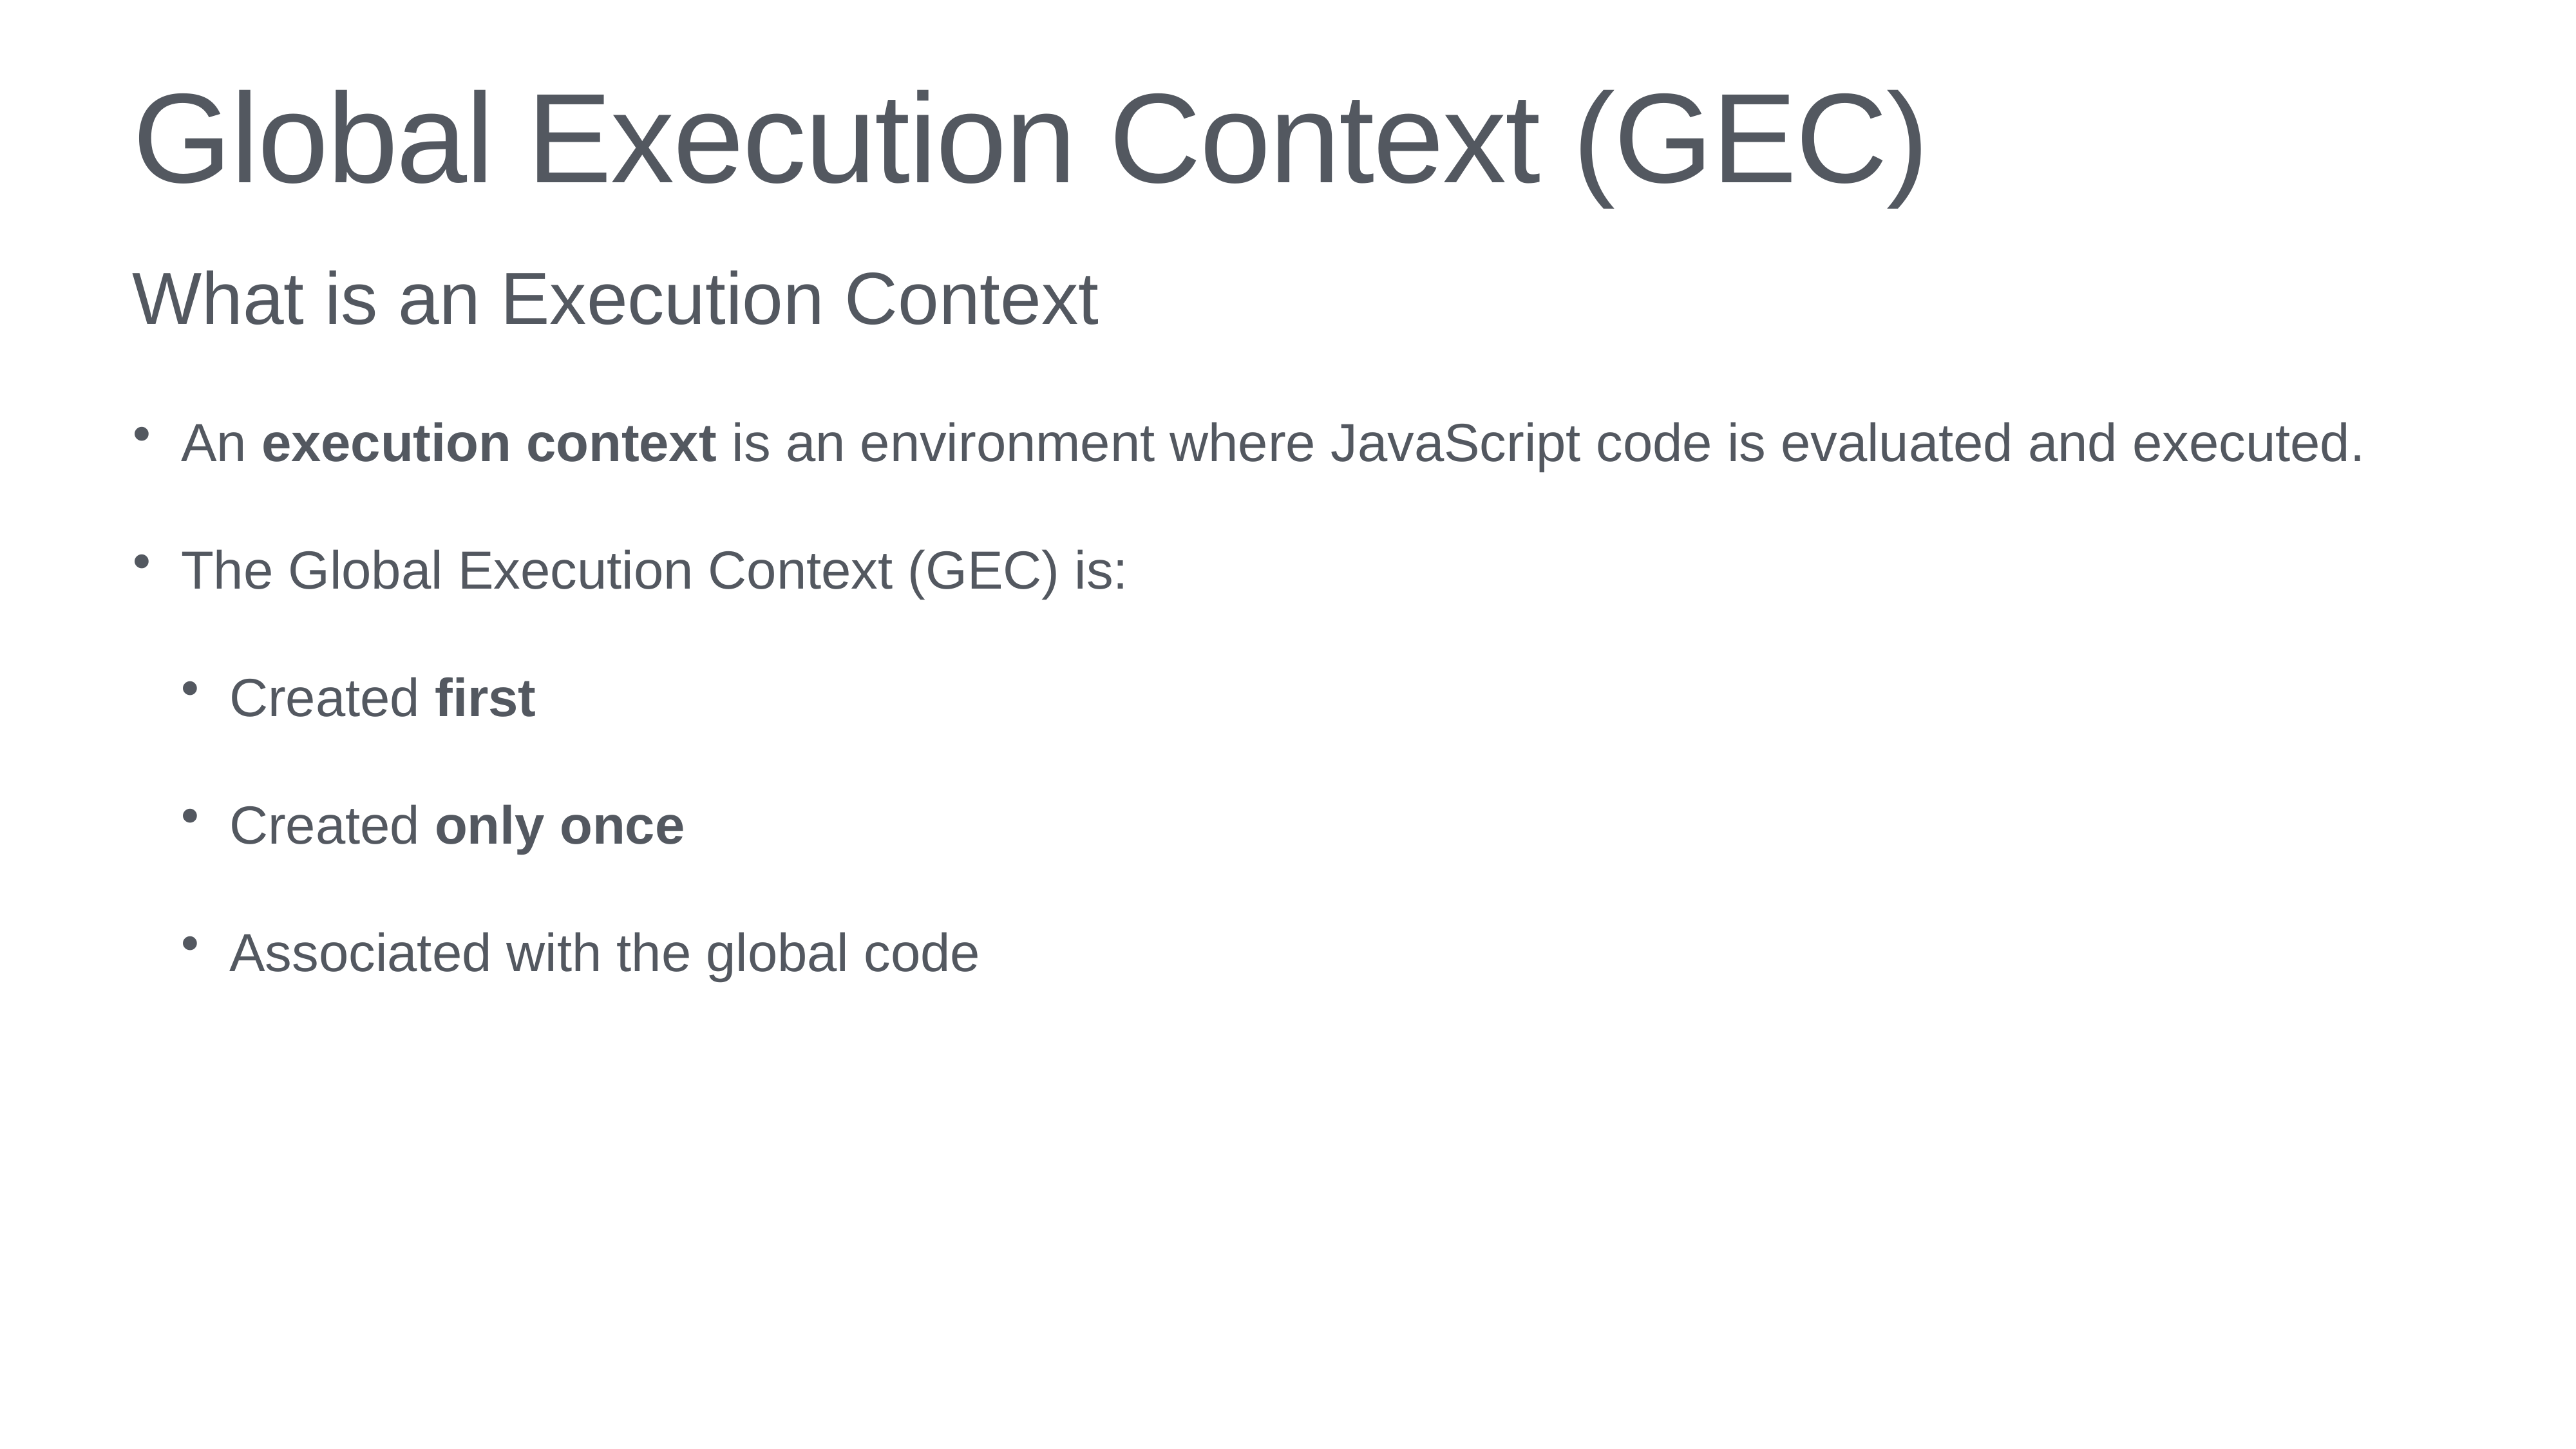

# Global Execution Context (GEC)
What is an Execution Context
An execution context is an environment where JavaScript code is evaluated and executed.
The Global Execution Context (GEC) is:
Created first
Created only once
Associated with the global code